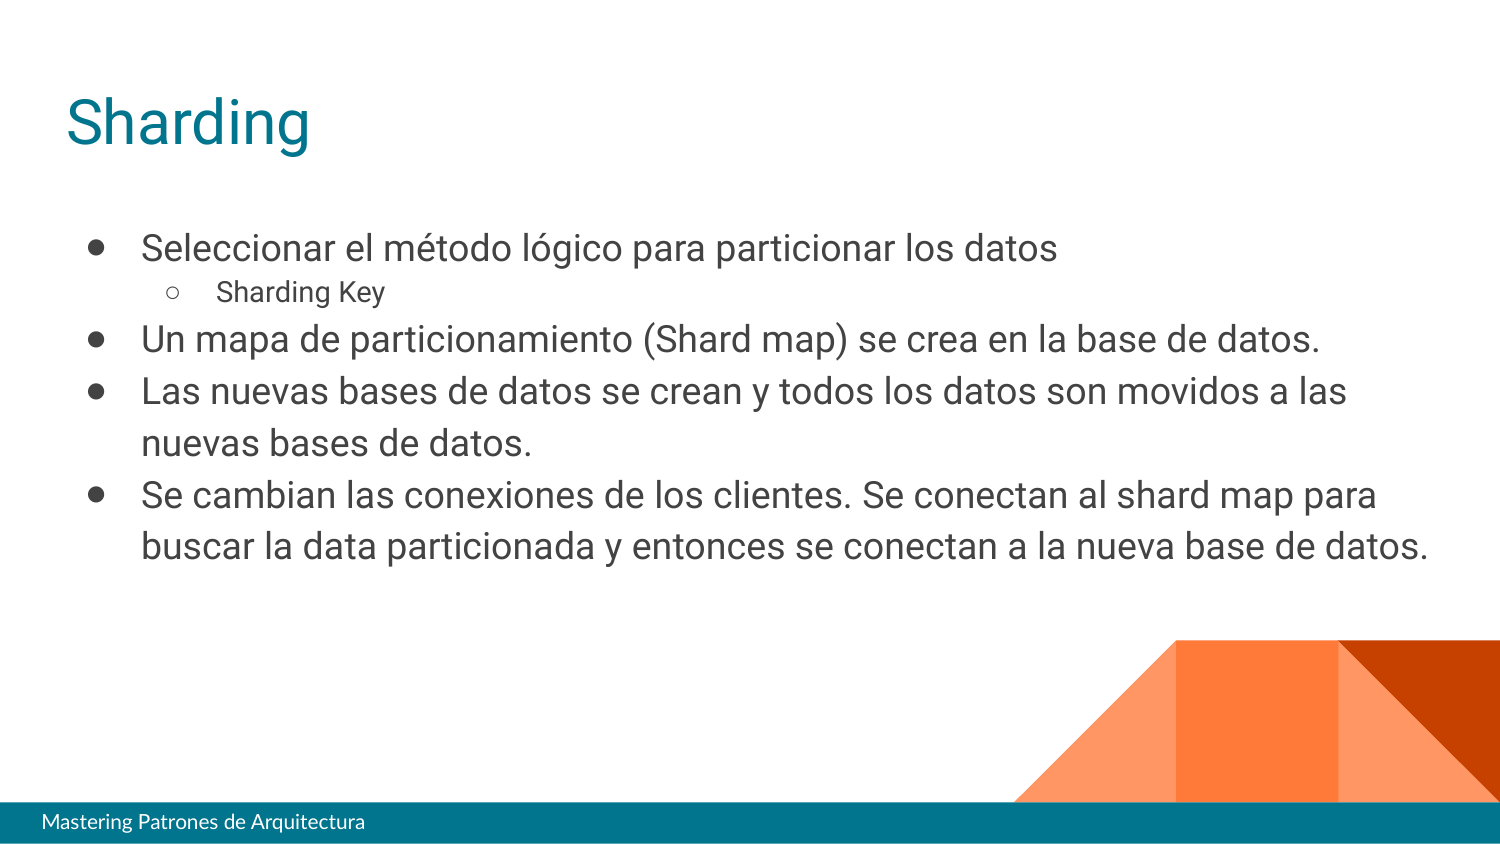

# Sharding
Seleccionar el método lógico para particionar los datos
Sharding Key
Un mapa de particionamiento (Shard map) se crea en la base de datos.
Las nuevas bases de datos se crean y todos los datos son movidos a las nuevas bases de datos.
Se cambian las conexiones de los clientes. Se conectan al shard map para buscar la data particionada y entonces se conectan a la nueva base de datos.